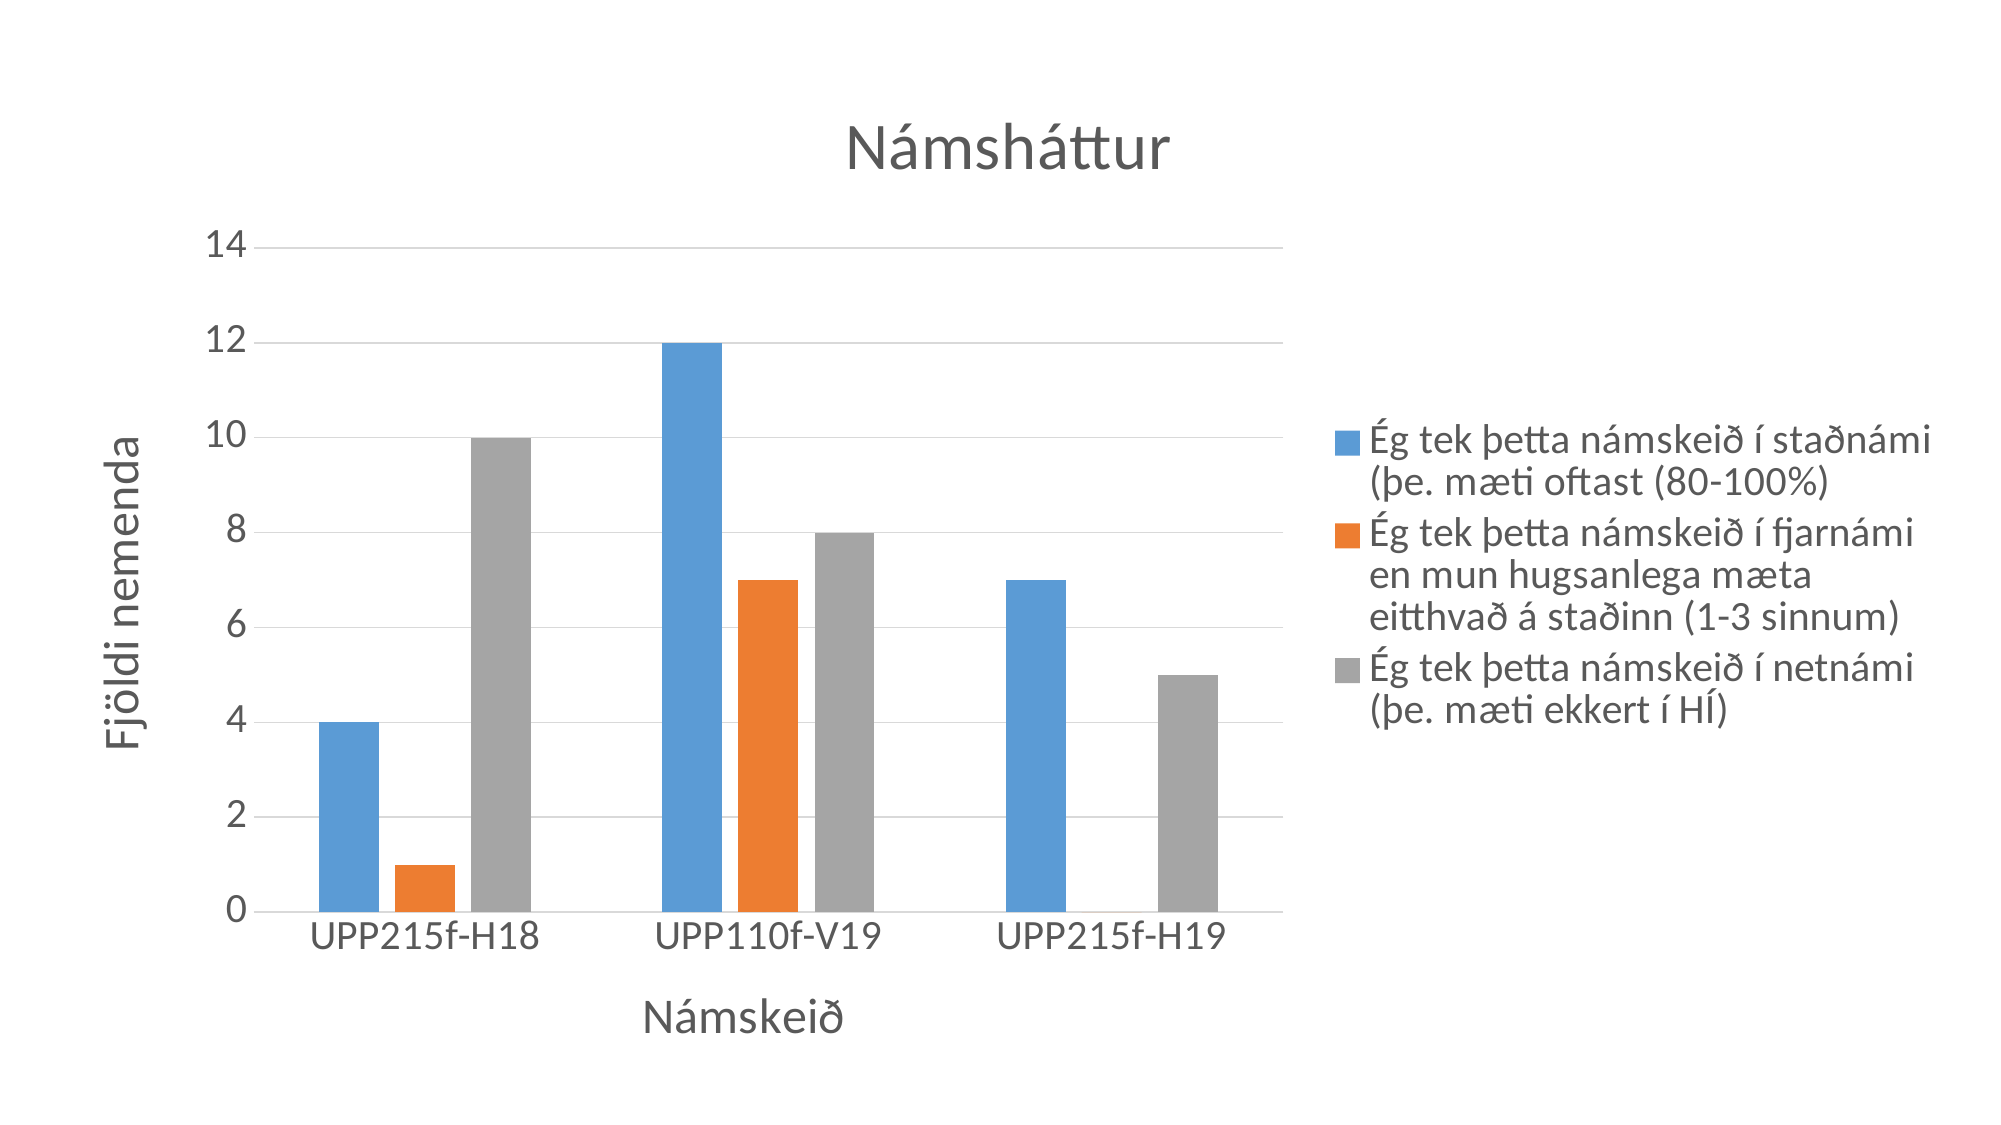

### Chart: Námsháttur

| Category | Ég tek þetta námskeið í staðnámi (þe. mæti oftast (80-100%) | Ég tek þetta námskeið í fjarnámi en mun hugsanlega mæta eitthvað á staðinn (1-3 sinnum) | Ég tek þetta námskeið í netnámi (þe. mæti ekkert í HÍ) |
|---|---|---|---|
| UPP215f-H18 | 4.0 | 1.0 | 10.0 |
| UPP110f-V19 | 12.0 | 7.0 | 8.0 |
| UPP215f-H19 | 7.0 | 0.0 | 5.0 |